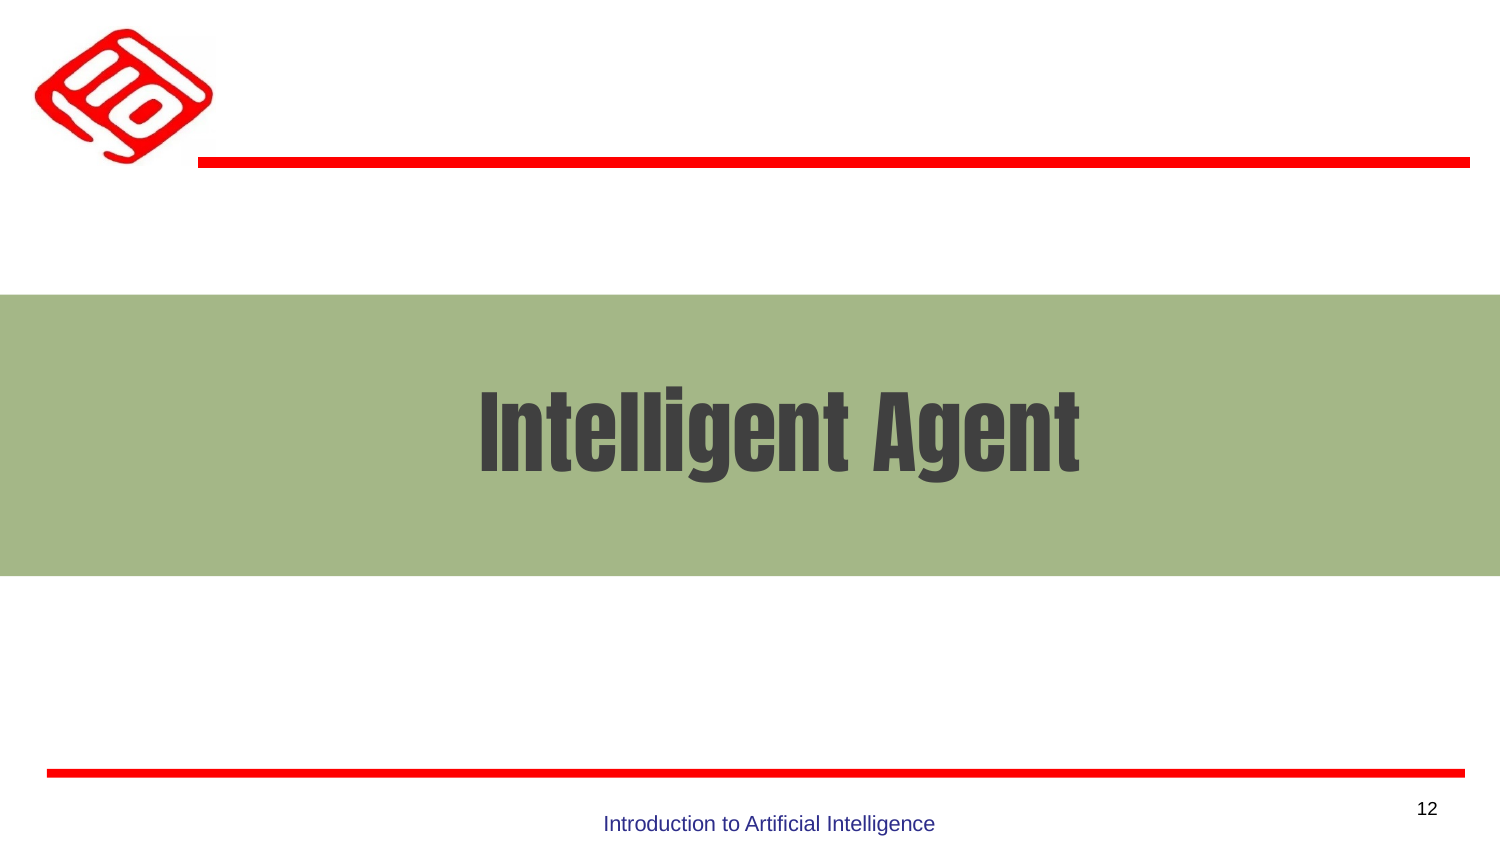

Intelligent Agent

12
Introduction to Artificial Intelligence